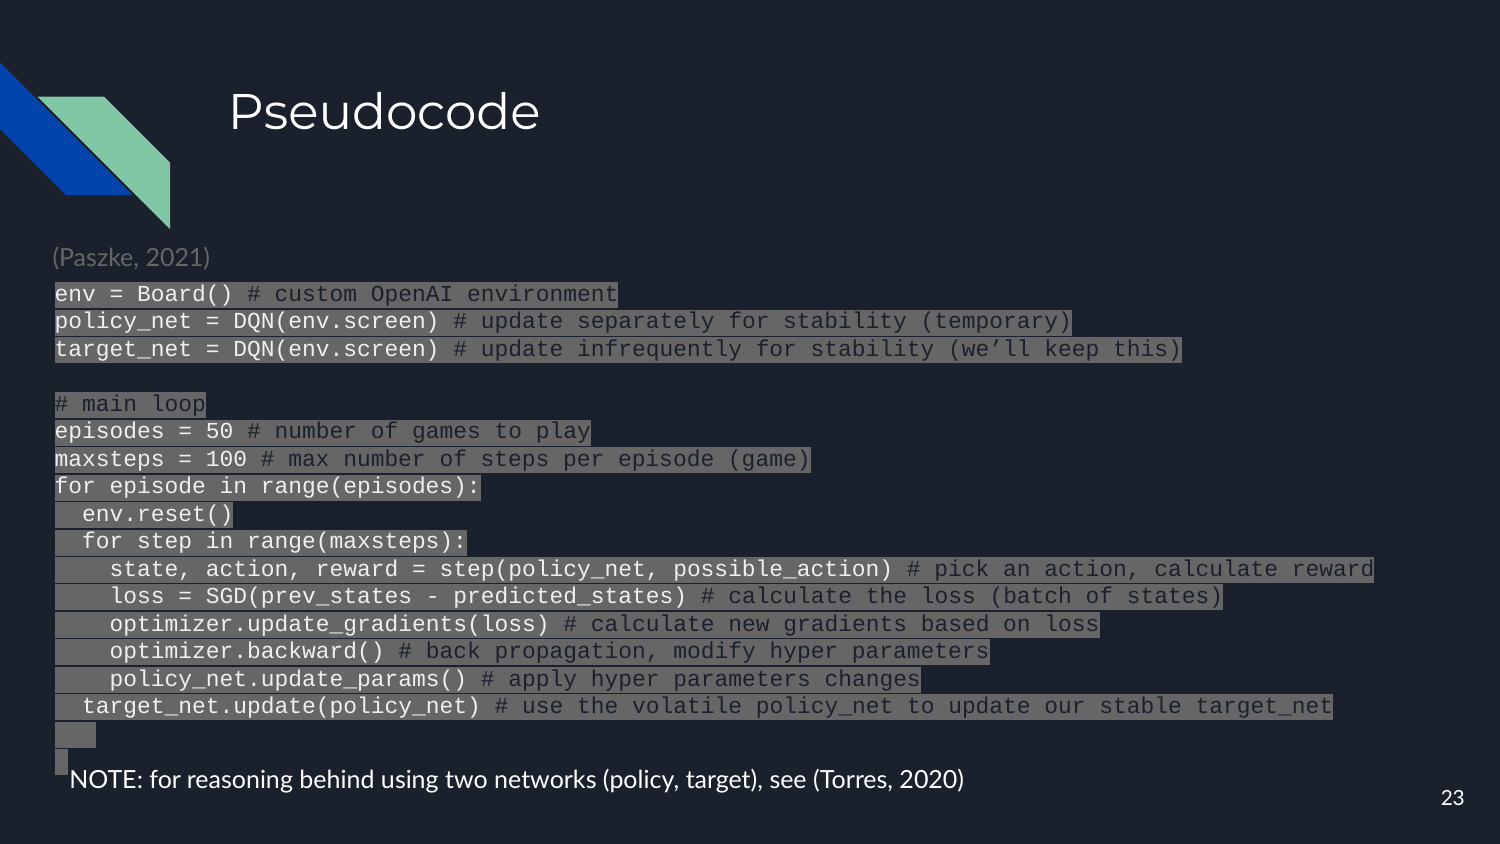

# Pseudocode
(Paszke, 2021)
env = Board() # custom OpenAI environment
policy_net = DQN(env.screen) # update separately for stability (temporary)
target_net = DQN(env.screen) # update infrequently for stability (we’ll keep this)
# main loop
episodes = 50 # number of games to play
maxsteps = 100 # max number of steps per episode (game)
for episode in range(episodes):
  env.reset()
  for step in range(maxsteps):
    state, action, reward = step(policy_net, possible_action) # pick an action, calculate reward
    loss = SGD(prev_states - predicted_states) # calculate the loss (batch of states)
    optimizer.update_gradients(loss) # calculate new gradients based on loss
    optimizer.backward() # back propagation, modify hyper parameters
    policy_net.update_params() # apply hyper parameters changes
  target_net.update(policy_net) # use the volatile policy_net to update our stable target_net

NOTE: for reasoning behind using two networks (policy, target), see (Torres, 2020)
23